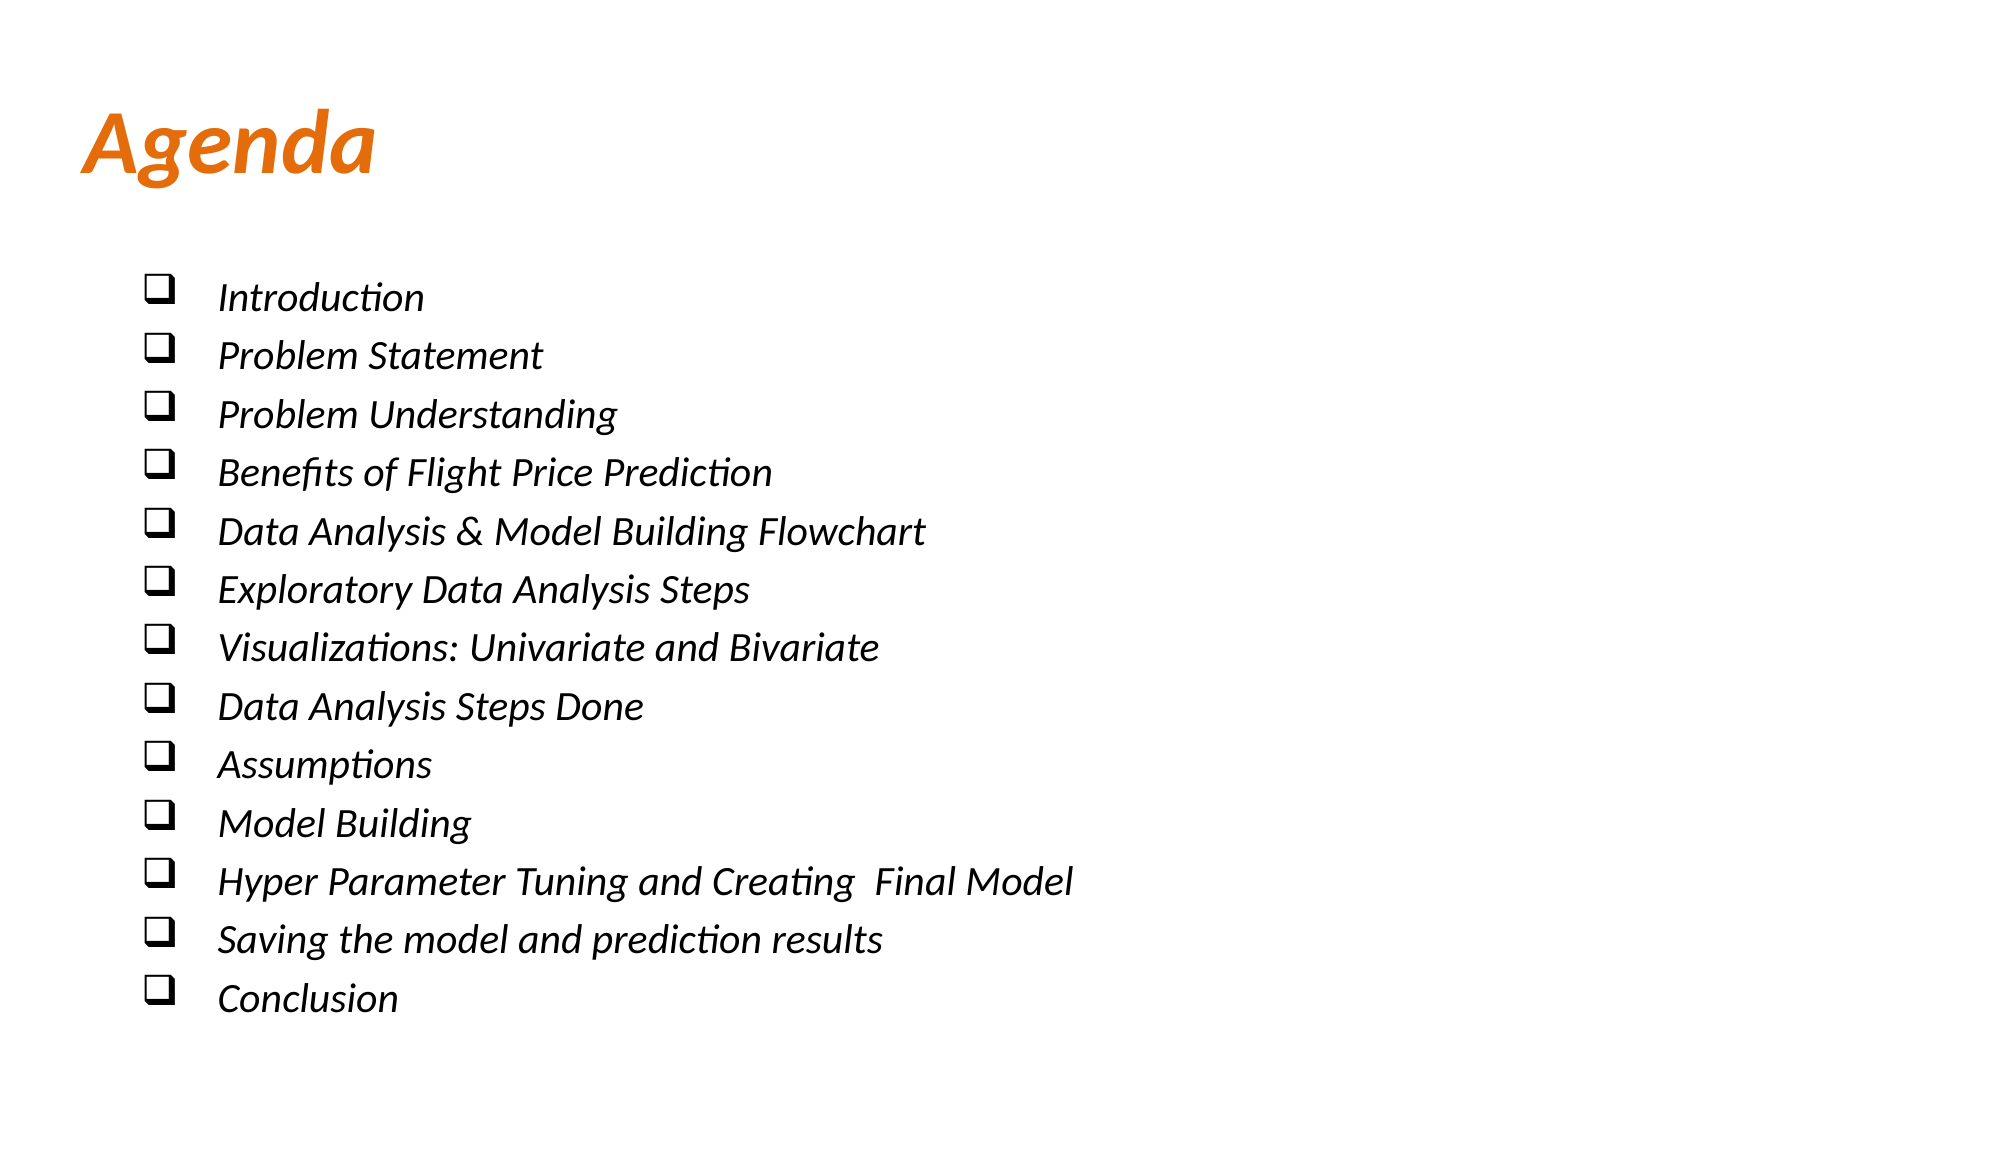

# Agenda
Introduction
Problem Statement
Problem Understanding
Benefits of Flight Price Prediction
Data Analysis & Model Building Flowchart
Exploratory Data Analysis Steps
Visualizations: Univariate and Bivariate
Data Analysis Steps Done
Assumptions
Model Building
Hyper Parameter Tuning and Creating  Final Model
Saving the model and prediction results
Conclusion